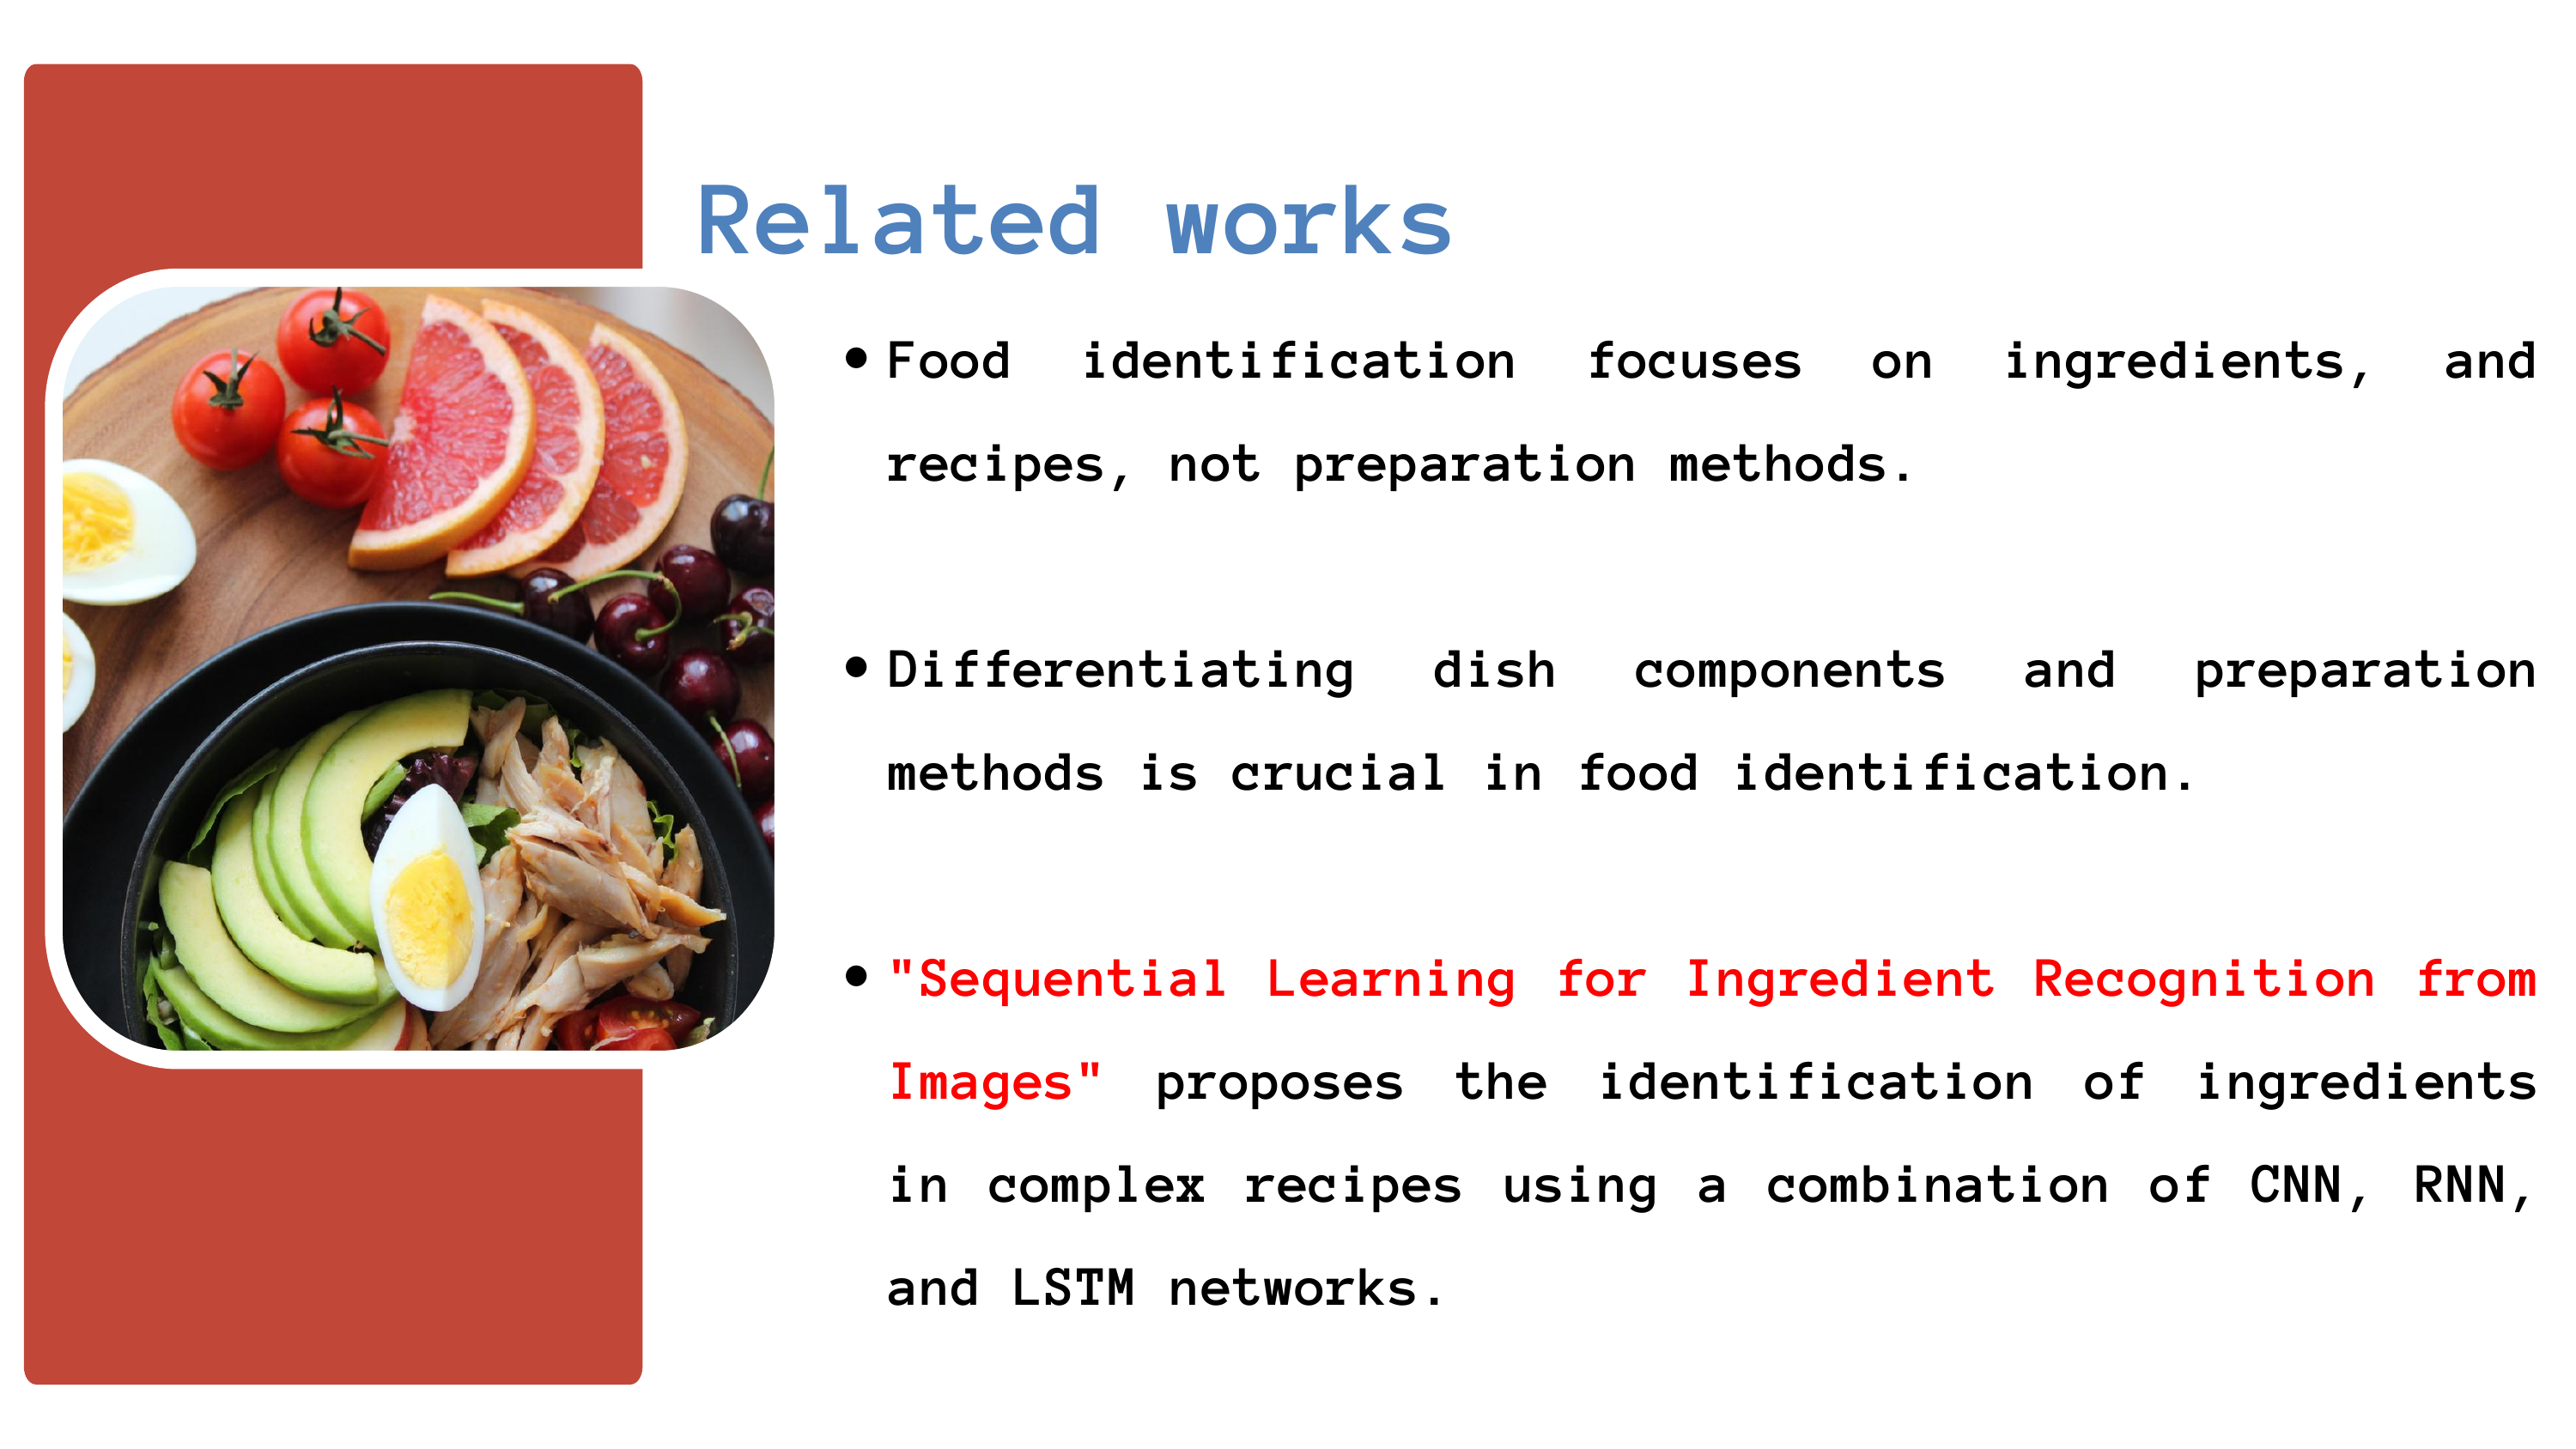

Related works

Food identification focuses on ingredients, and recipes, not preparation methods.

Differentiating dish components and preparation methods is crucial in food identification.

"Sequential Learning for Ingredient Recognition from Images" proposes the identification of ingredients in complex recipes using a combination of CNN, RNN, and LSTM networks.